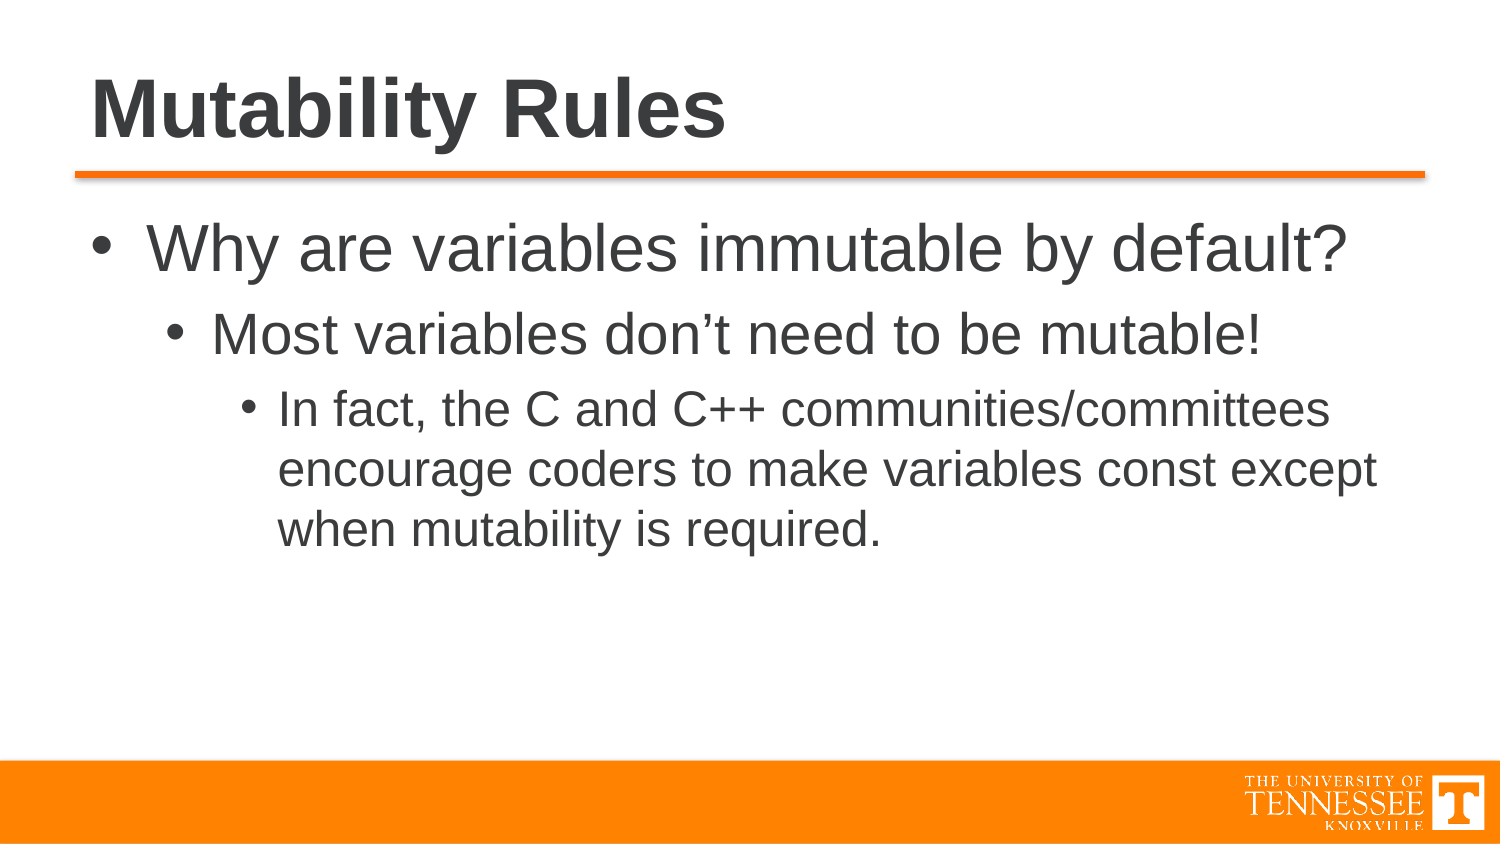

# Mutability Rules
Why are variables immutable by default?
Most variables don’t need to be mutable!
In fact, the C and C++ communities/committees encourage coders to make variables const except when mutability is required.